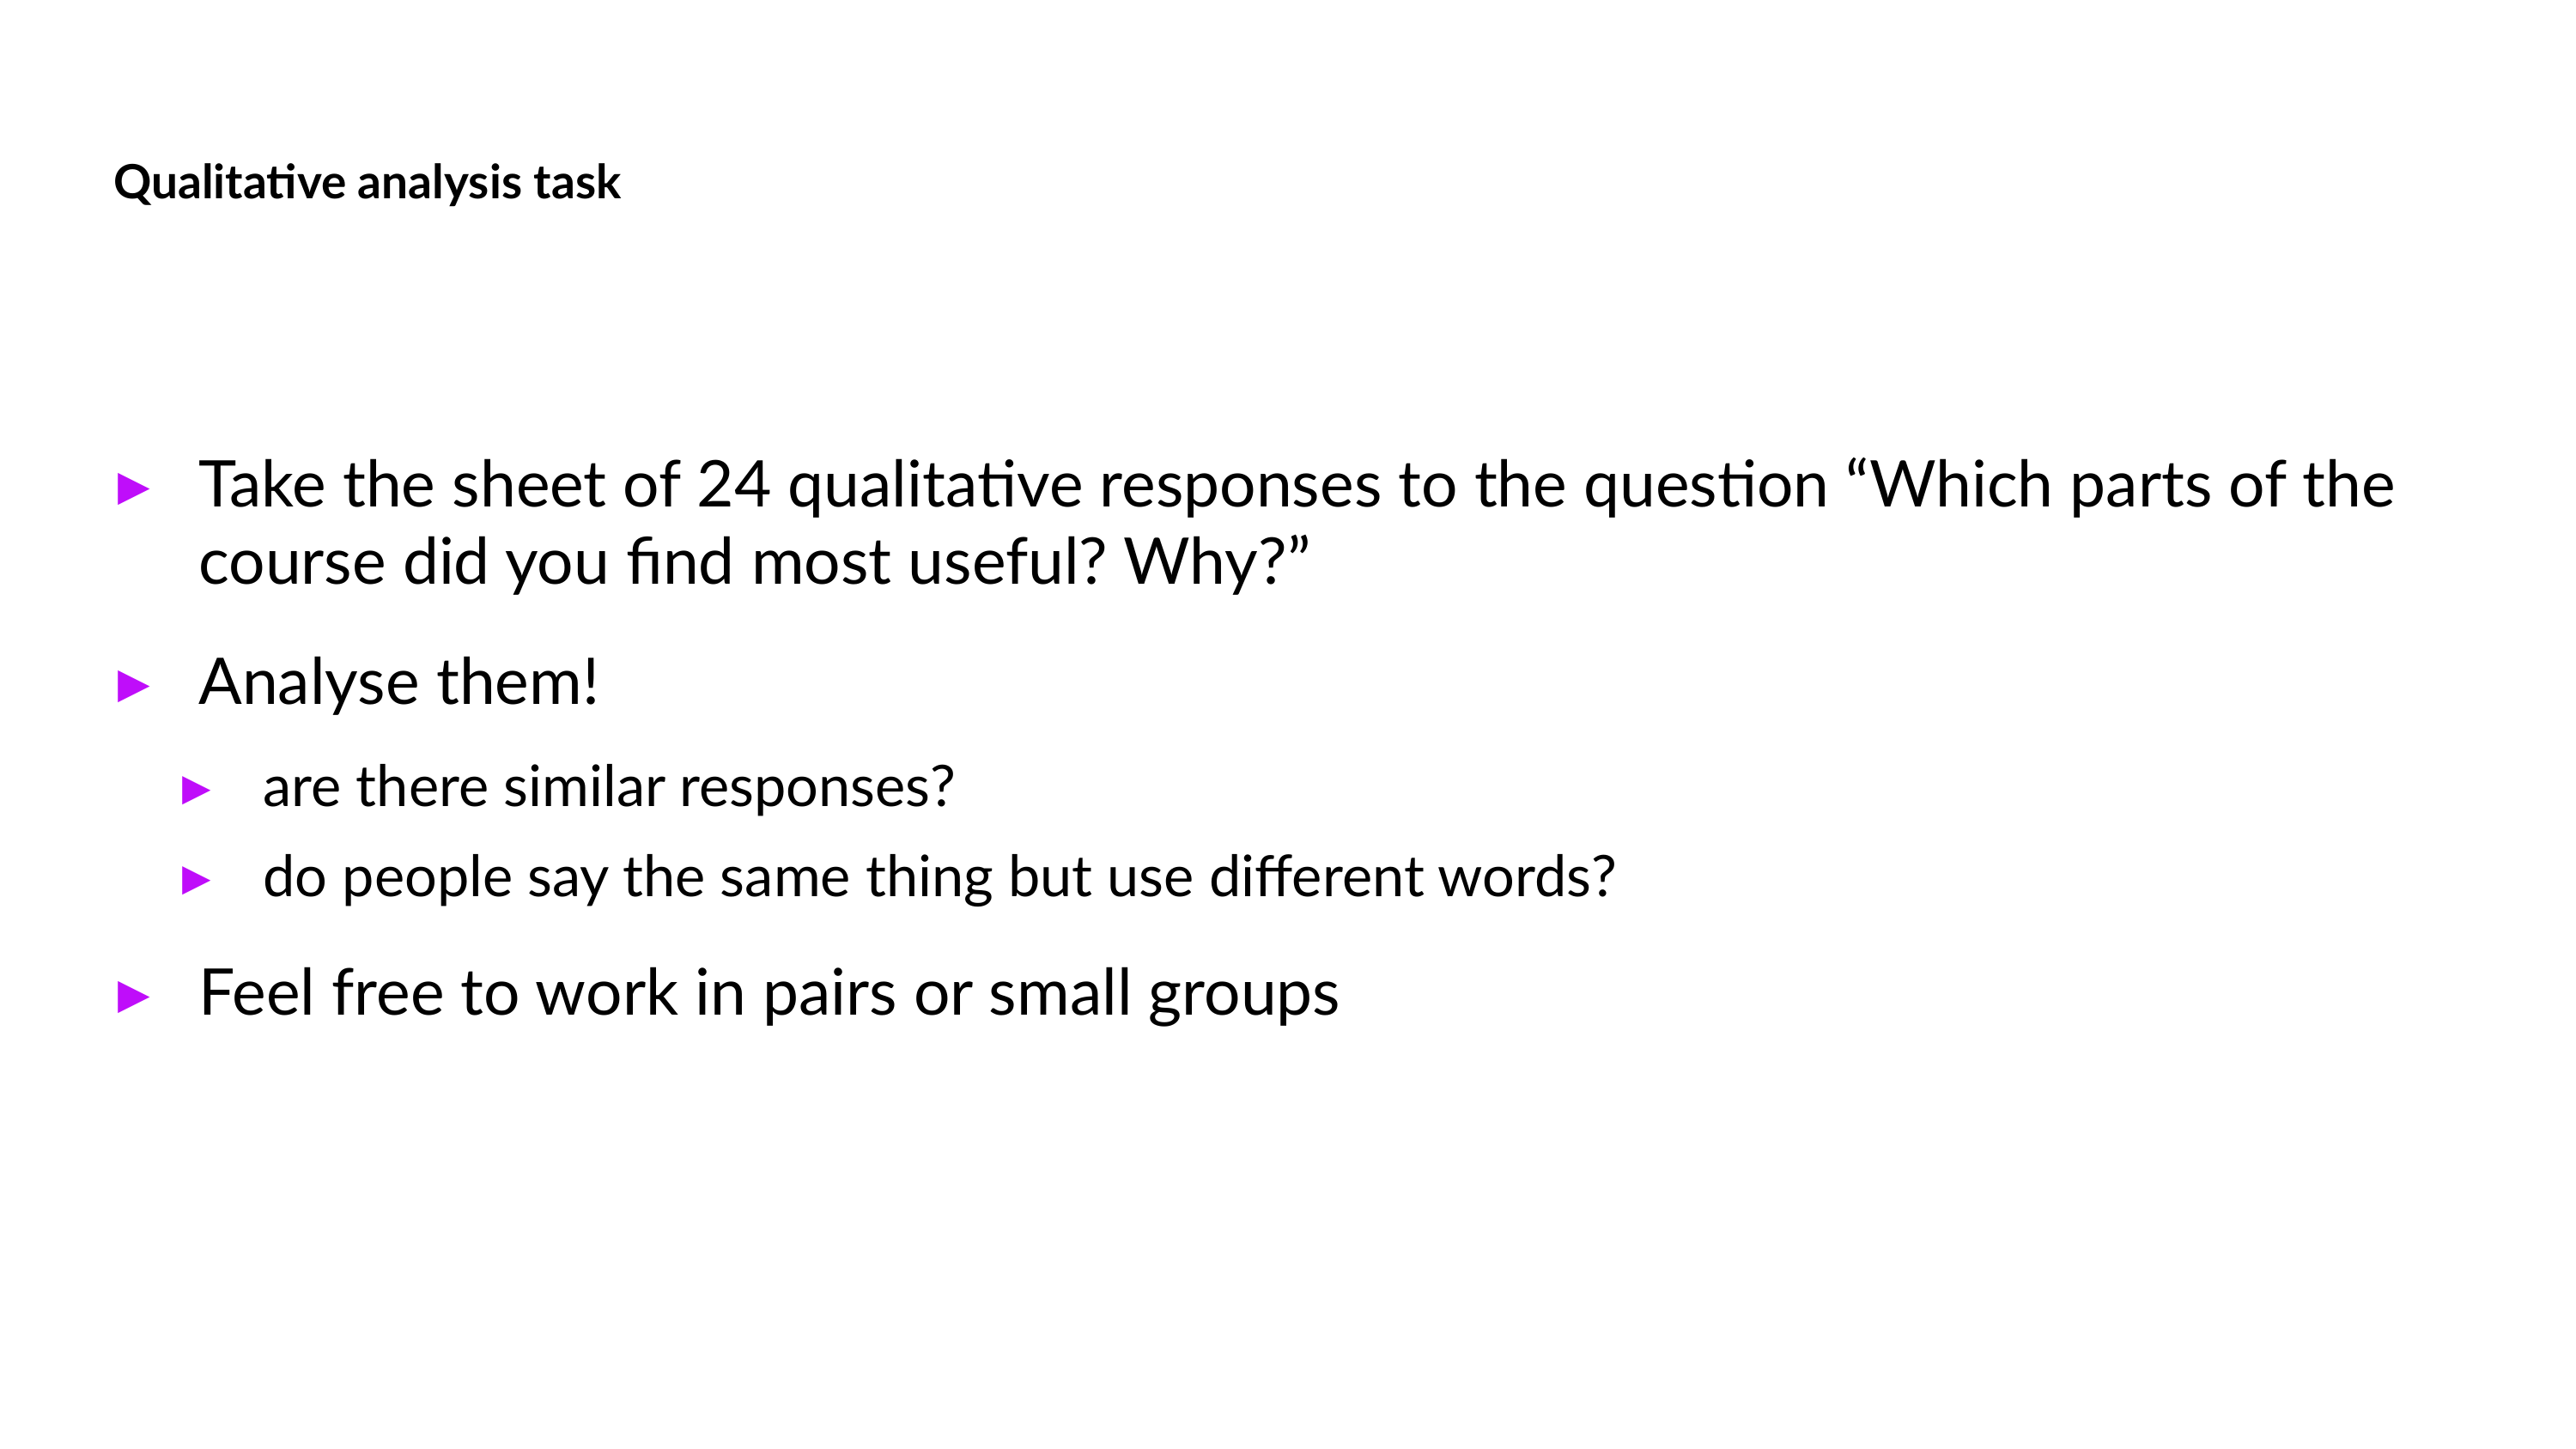

# Qualitative analysis task

Take the sheet of 24 qualitative responses to the question “Which parts of the course did you find most useful? Why?”
Analyse them!
are there similar responses?
do people say the same thing but use different words?
Feel free to work in pairs or small groups